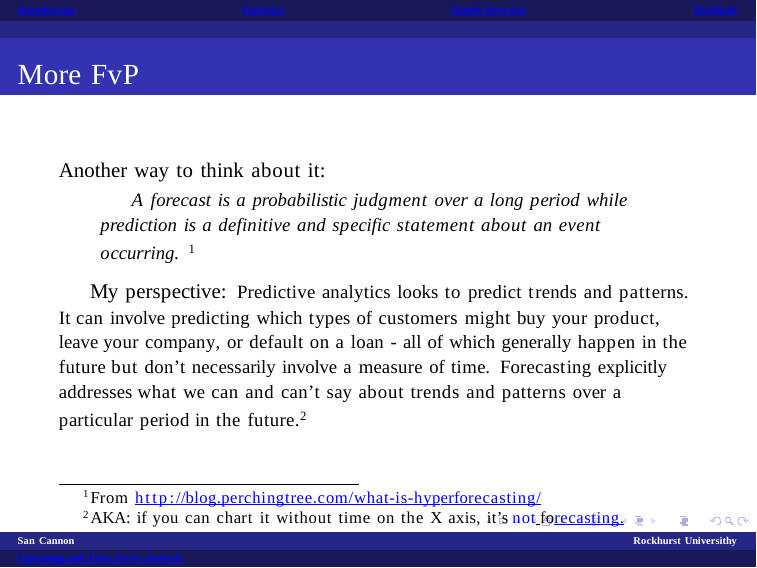

Introduction
Statistics
Simple forecasts
Residuals

More FvP
Another way to think about it:
A forecast is a probabilistic judgment over a long period while prediction is a definitive and specific statement about an event occurring.  1
My perspective:  Predictive analytics looks to predict trends and patterns.  It can involve predicting which types of customers might buy your product, leave your company, or default on a loan - all of which generally happen in the future but don’t necessarily involve a measure of time.  Forecasting explicitly addresses what we can and can’t say about trends and patterns over a particular period in the future.2

1From http://blog.perchingtree.com/what-is-hyperforecasting/
2AKA: if you can chart it without time on the X axis, it’s not forecasting.

San Cannon
Forecasting and Time Series Analysis
Rockhurst Universithy